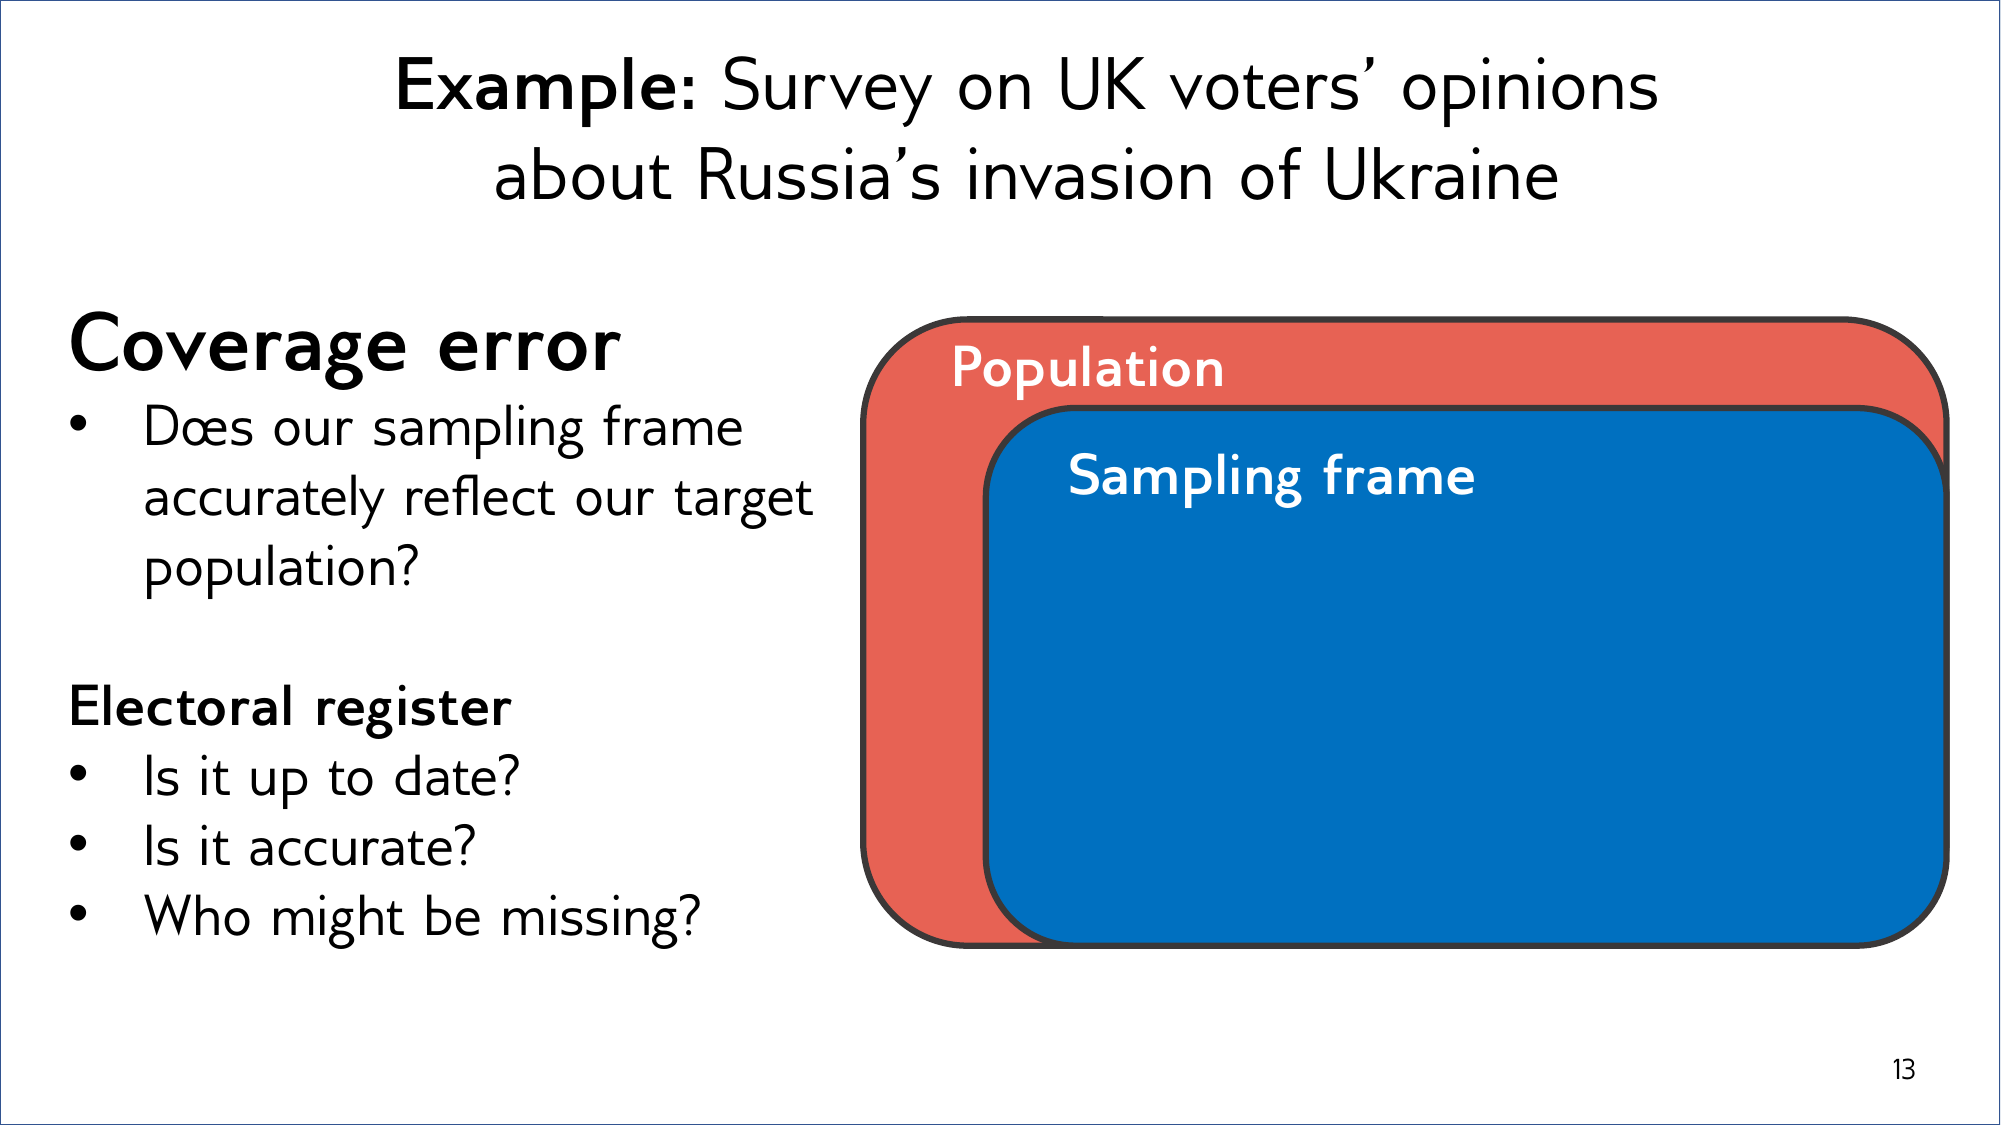

Example: Survey on UK voters’ opinions about Russia’s invasion of Ukraine
Coverage error
Does our sampling frame accurately reflect our target population?

Electoral register
Is it up to date?
Is it accurate?
Who might be missing?

Population

Sampling frame
Sam
13